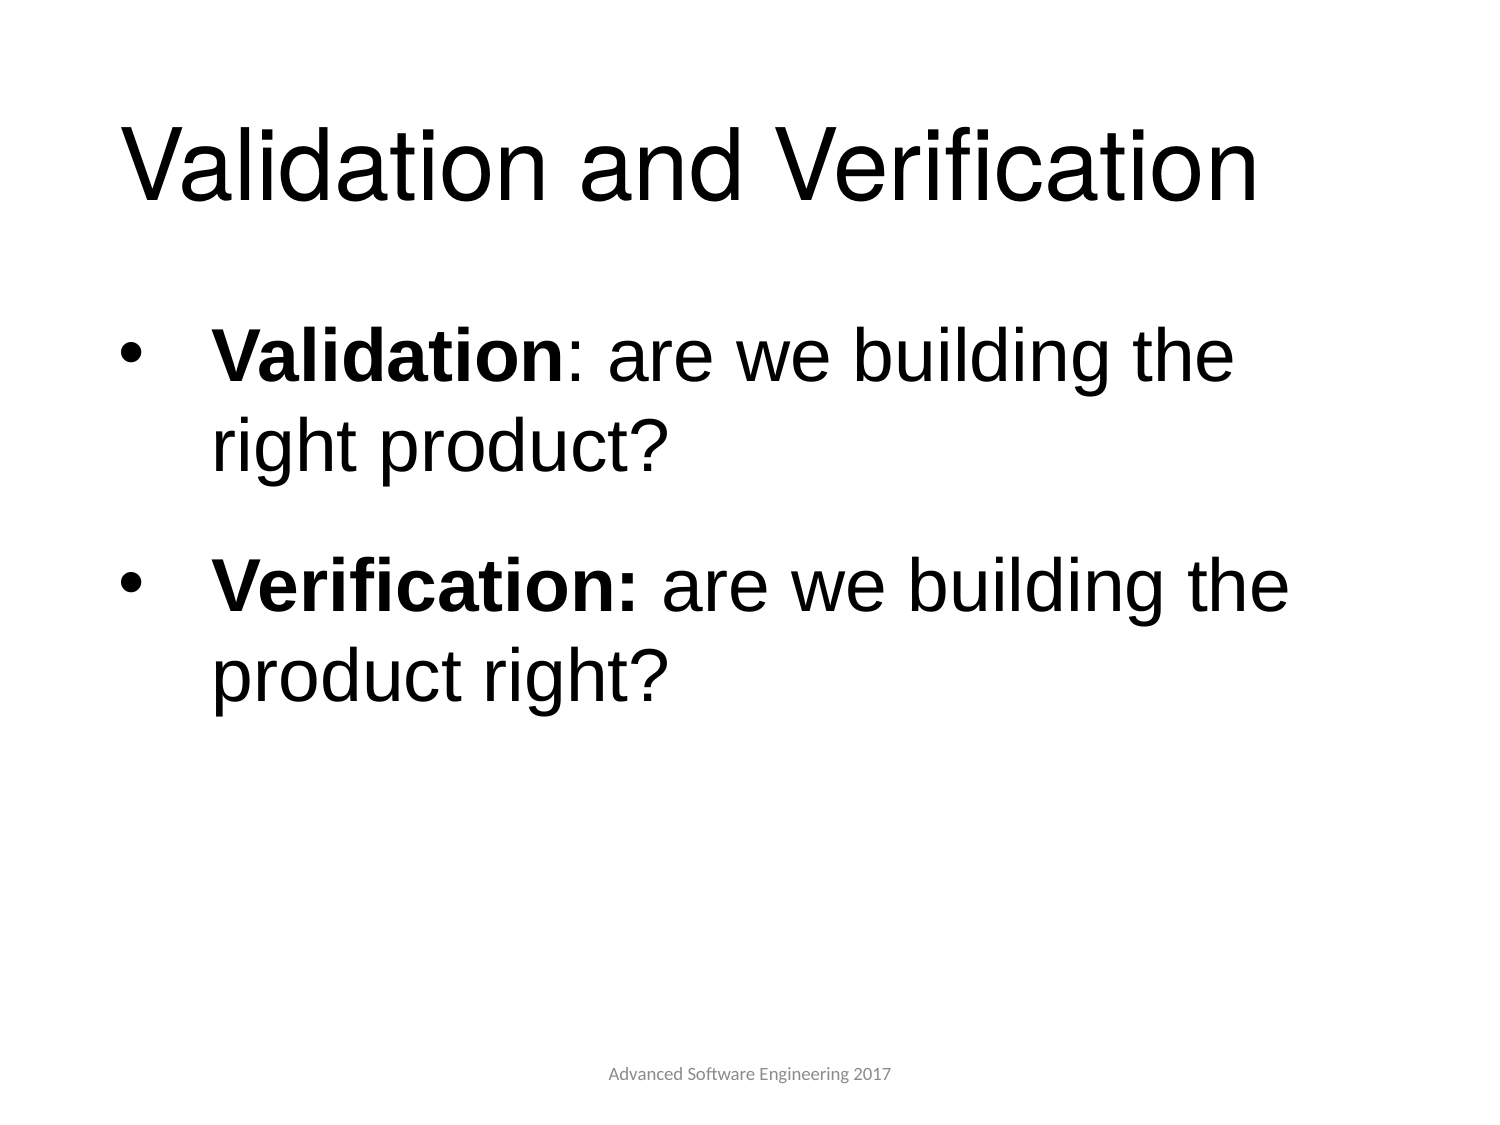

# Validation and Verification
Validation: are we building the right product?
Verification: are we building the product right?
Advanced Software Engineering 2017